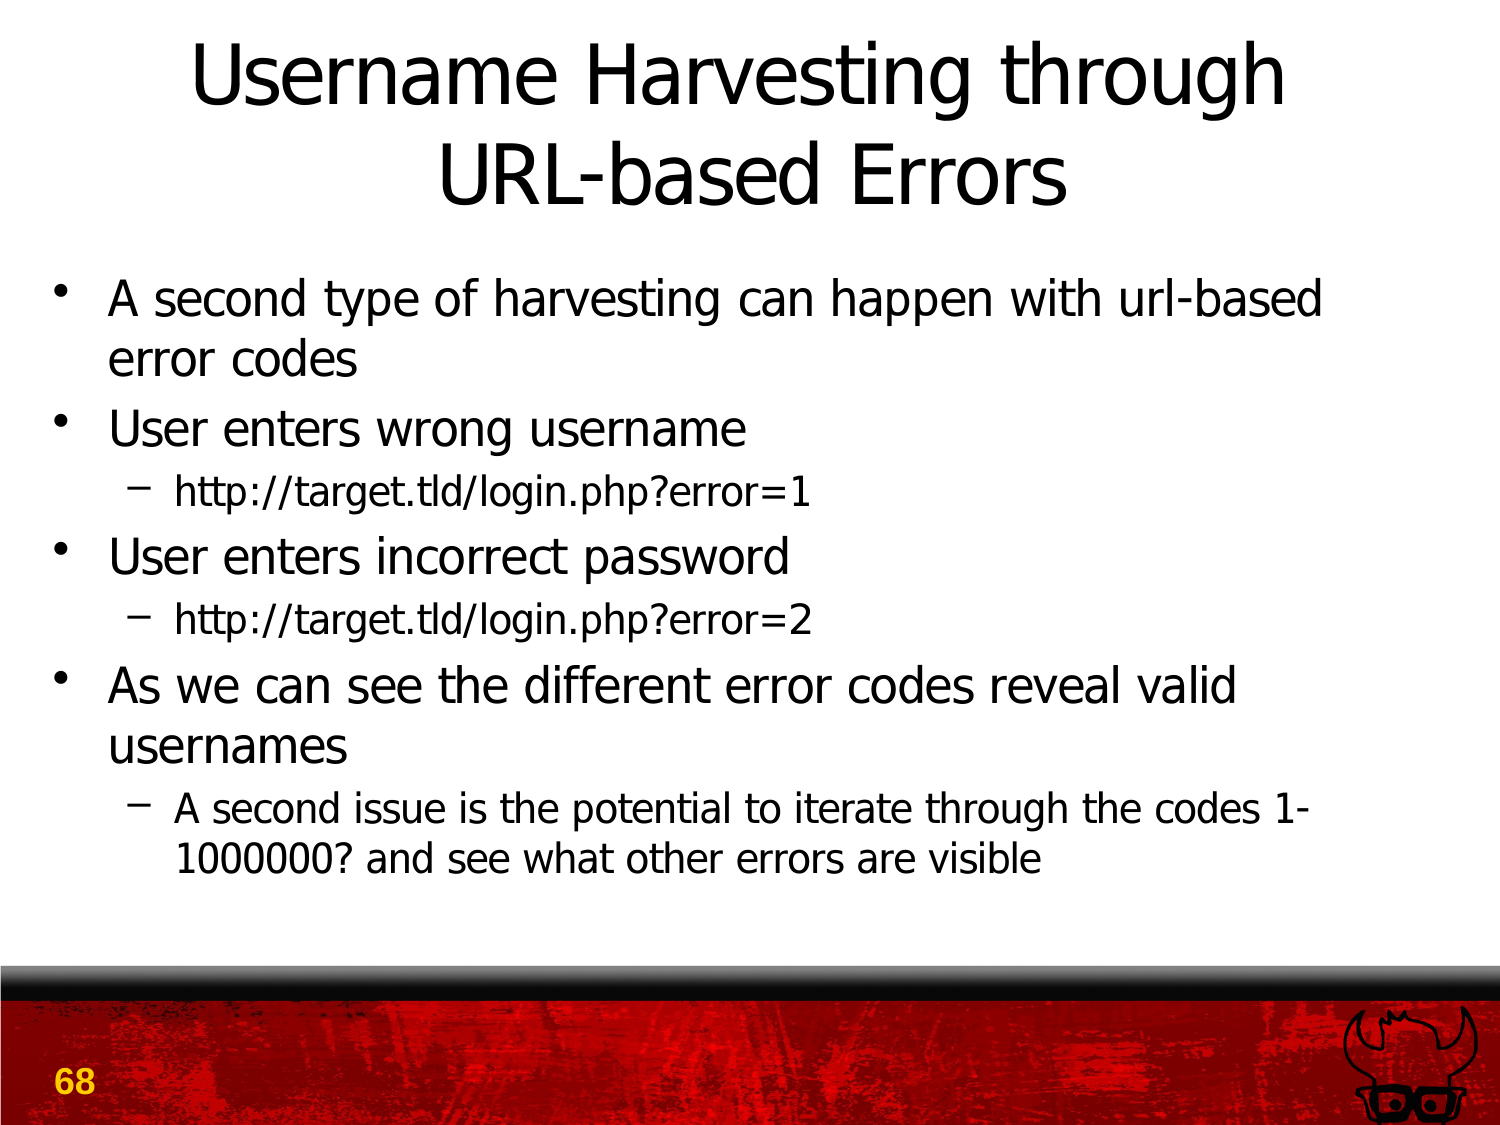

# Username Harvesting through URL-based Errors
A second type of harvesting can happen with url-based error codes
User enters wrong username
http://target.tld/login.php?error=1
User enters incorrect password
http://target.tld/login.php?error=2
As we can see the different error codes reveal valid usernames
A second issue is the potential to iterate through the codes 1-1000000? and see what other errors are visible